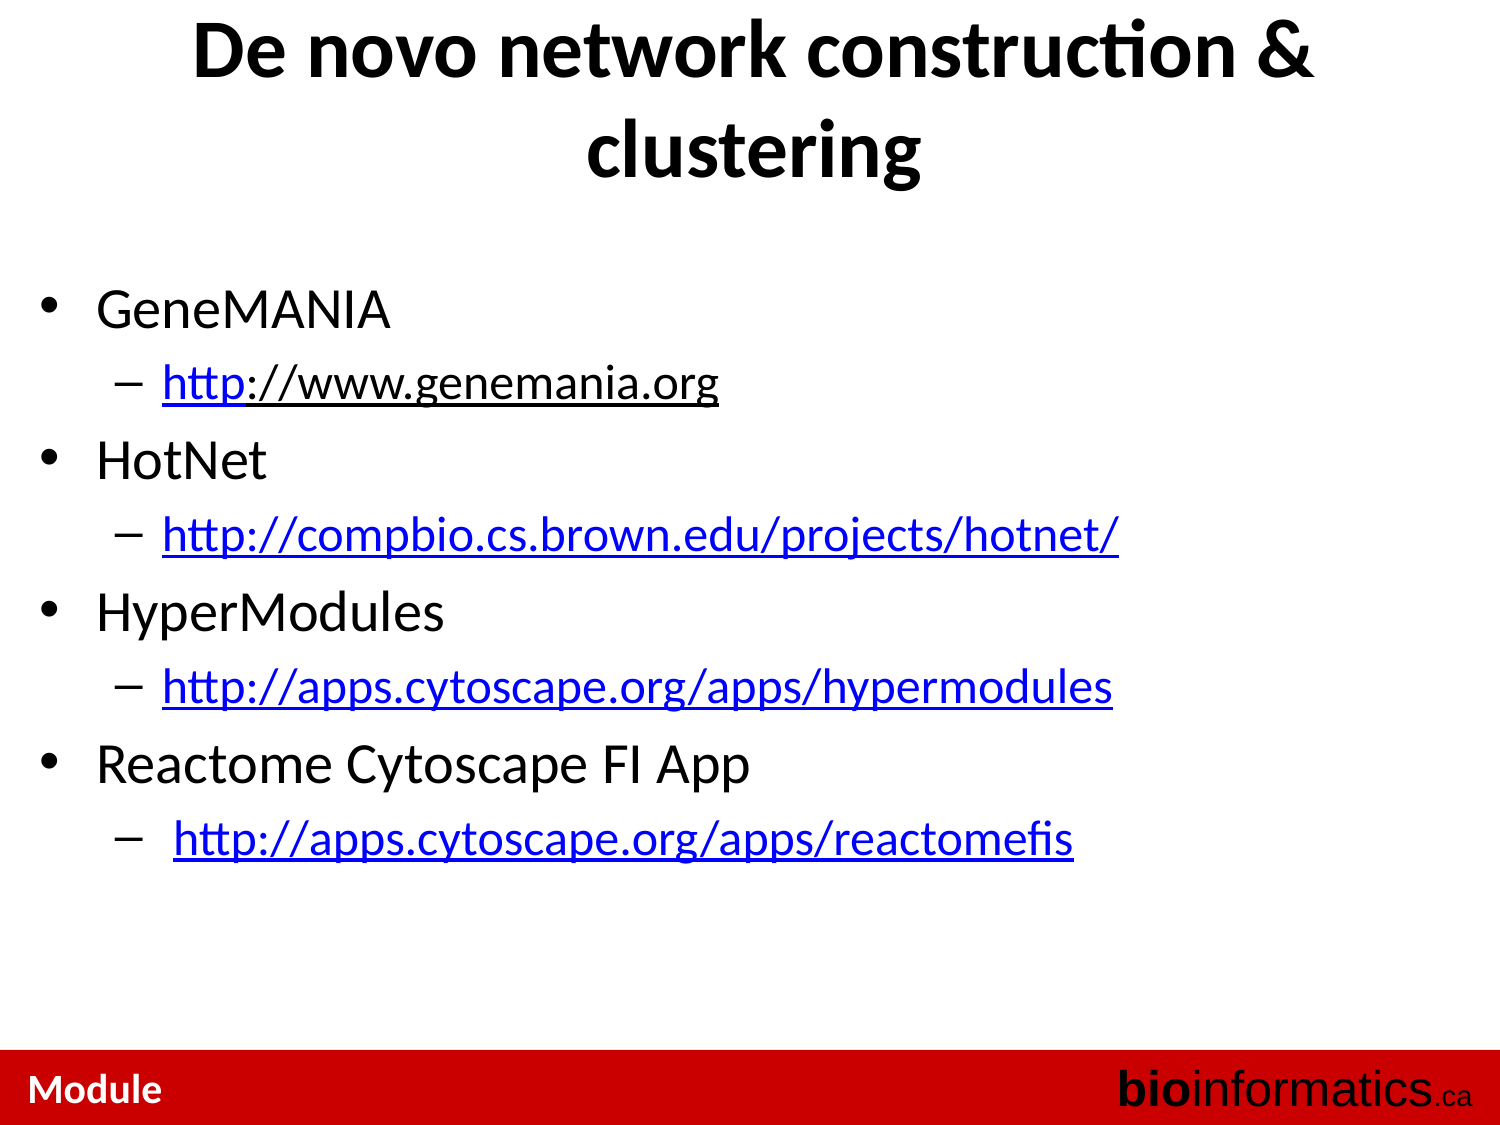

# De novo network construction & clustering
GeneMANIA
http://www.genemania.org
HotNet
http://compbio.cs.brown.edu/projects/hotnet/
HyperModules
http://apps.cytoscape.org/apps/hypermodules
Reactome Cytoscape FI App
 http://apps.cytoscape.org/apps/reactomefis